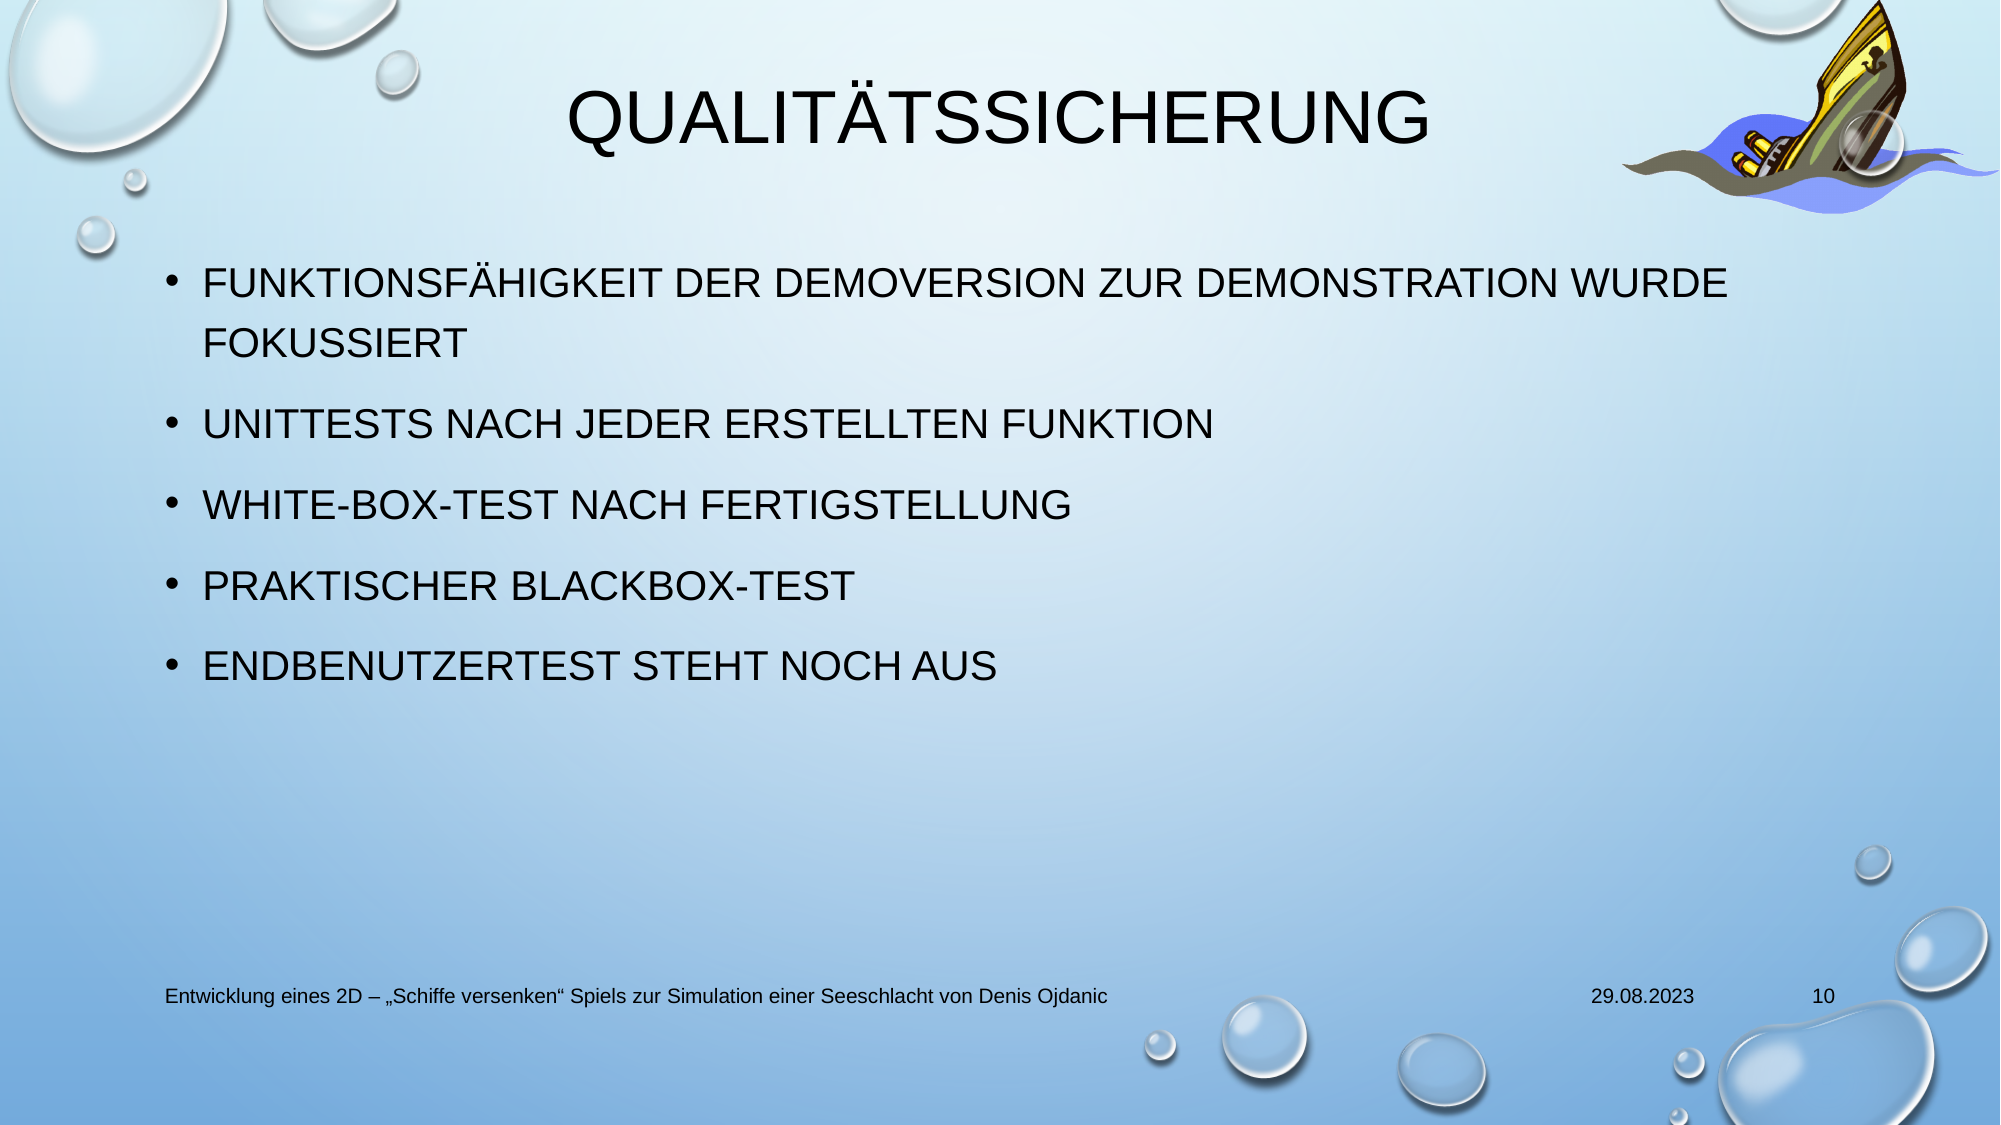

# Qualitätssicherung
Funktionsfähigkeit der Demoversion zur Demonstration wurde fokussiert
Unittests nach jeder erstellten Funktion
White-Box-Test nach Fertigstellung
Praktischer Blackbox-Test
Endbenutzertest steht noch aus
Entwicklung eines 2D – „Schiffe versenken“ Spiels zur Simulation einer Seeschlacht von Denis Ojdanic
29.08.2023
10